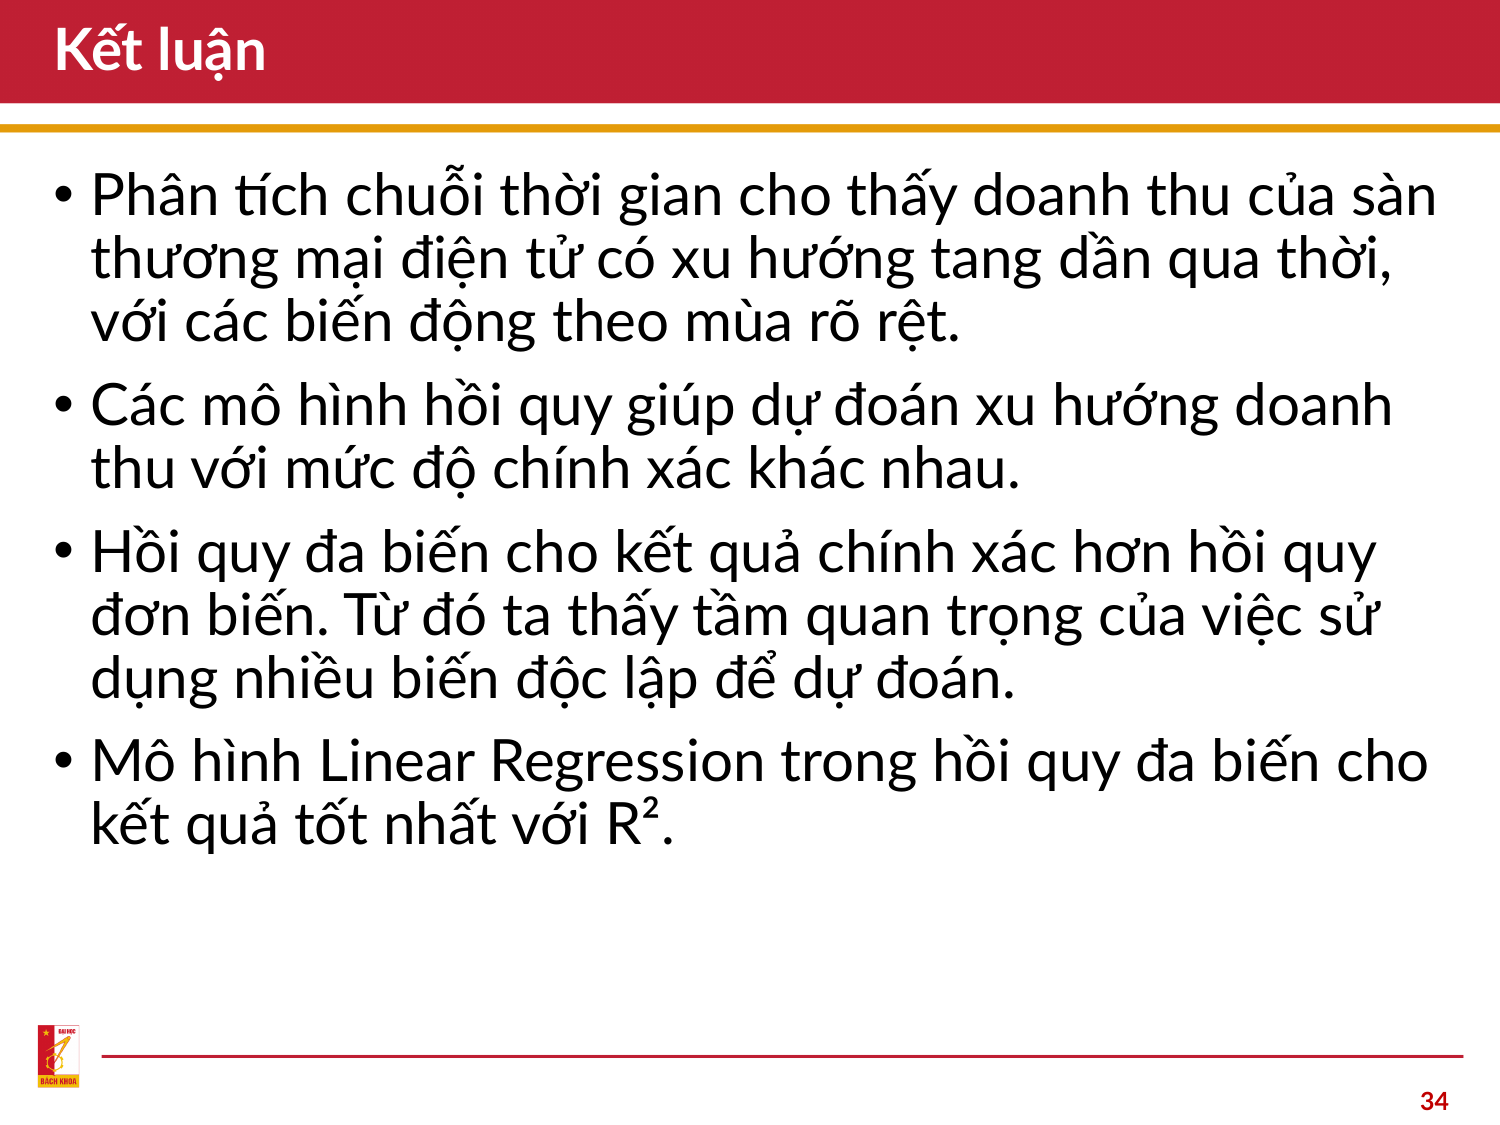

# Kết luận
Phân tích chuỗi thời gian cho thấy doanh thu của sàn thương mại điện tử có xu hướng tang dần qua thời, với các biến động theo mùa rõ rệt.
Các mô hình hồi quy giúp dự đoán xu hướng doanh thu với mức độ chính xác khác nhau.
Hồi quy đa biến cho kết quả chính xác hơn hồi quy đơn biến. Từ đó ta thấy tầm quan trọng của việc sử dụng nhiều biến độc lập để dự đoán.
Mô hình Linear Regression trong hồi quy đa biến cho kết quả tốt nhất với R².

34